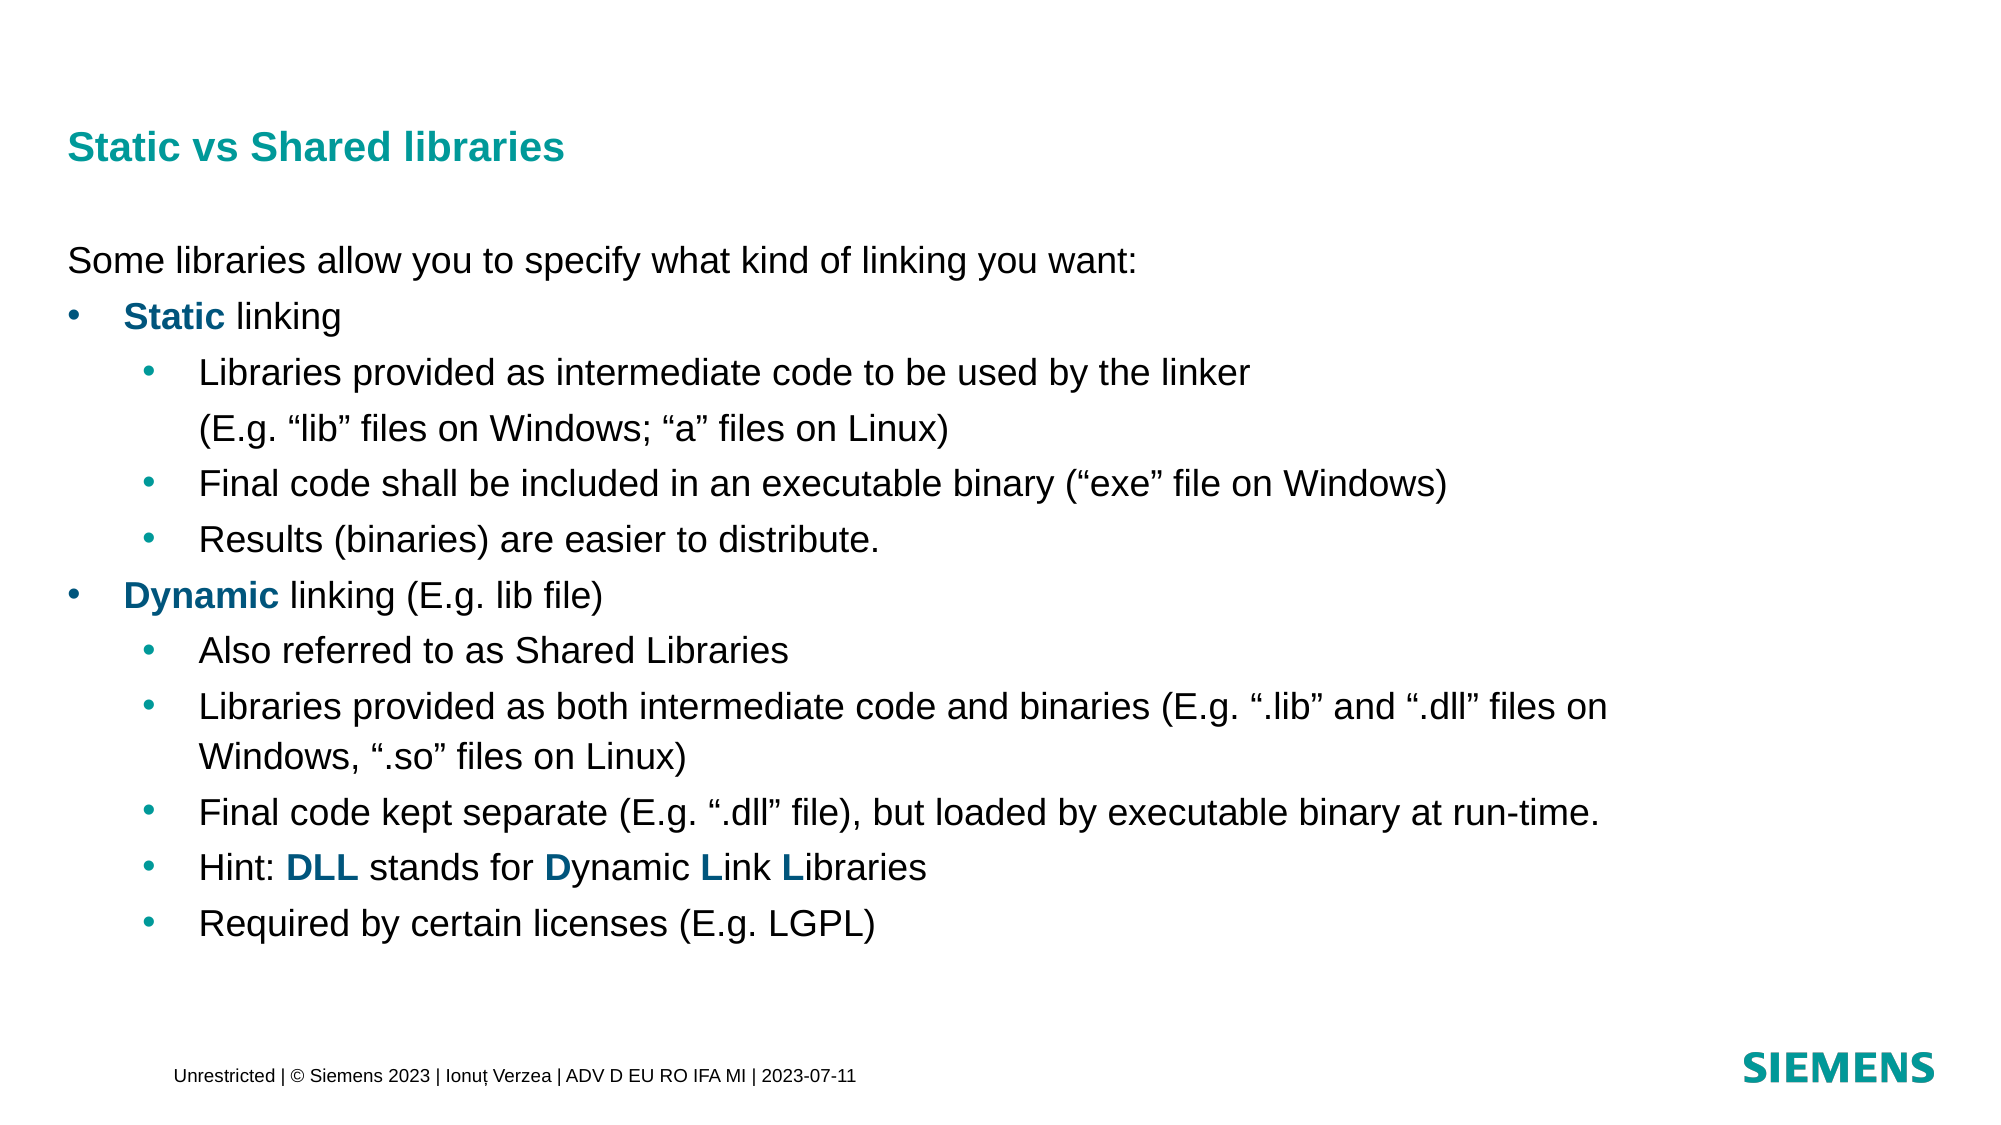

# Static vs Shared libraries
Some libraries allow you to specify what kind of linking you want:
Static linking
Libraries provided as intermediate code to be used by the linker
	(E.g. “lib” files on Windows; “a” files on Linux)
Final code shall be included in an executable binary (“exe” file on Windows)
Results (binaries) are easier to distribute.
Dynamic linking (E.g. lib file)
Also referred to as Shared Libraries
Libraries provided as both intermediate code and binaries (E.g. “.lib” and “.dll” files on Windows, “.so” files on Linux)
Final code kept separate (E.g. “.dll” file), but loaded by executable binary at run-time.
Hint: DLL stands for Dynamic Link Libraries
Required by certain licenses (E.g. LGPL)
Unrestricted | © Siemens 2023 | Ionuț Verzea | ADV D EU RO IFA MI | 2023-07-11